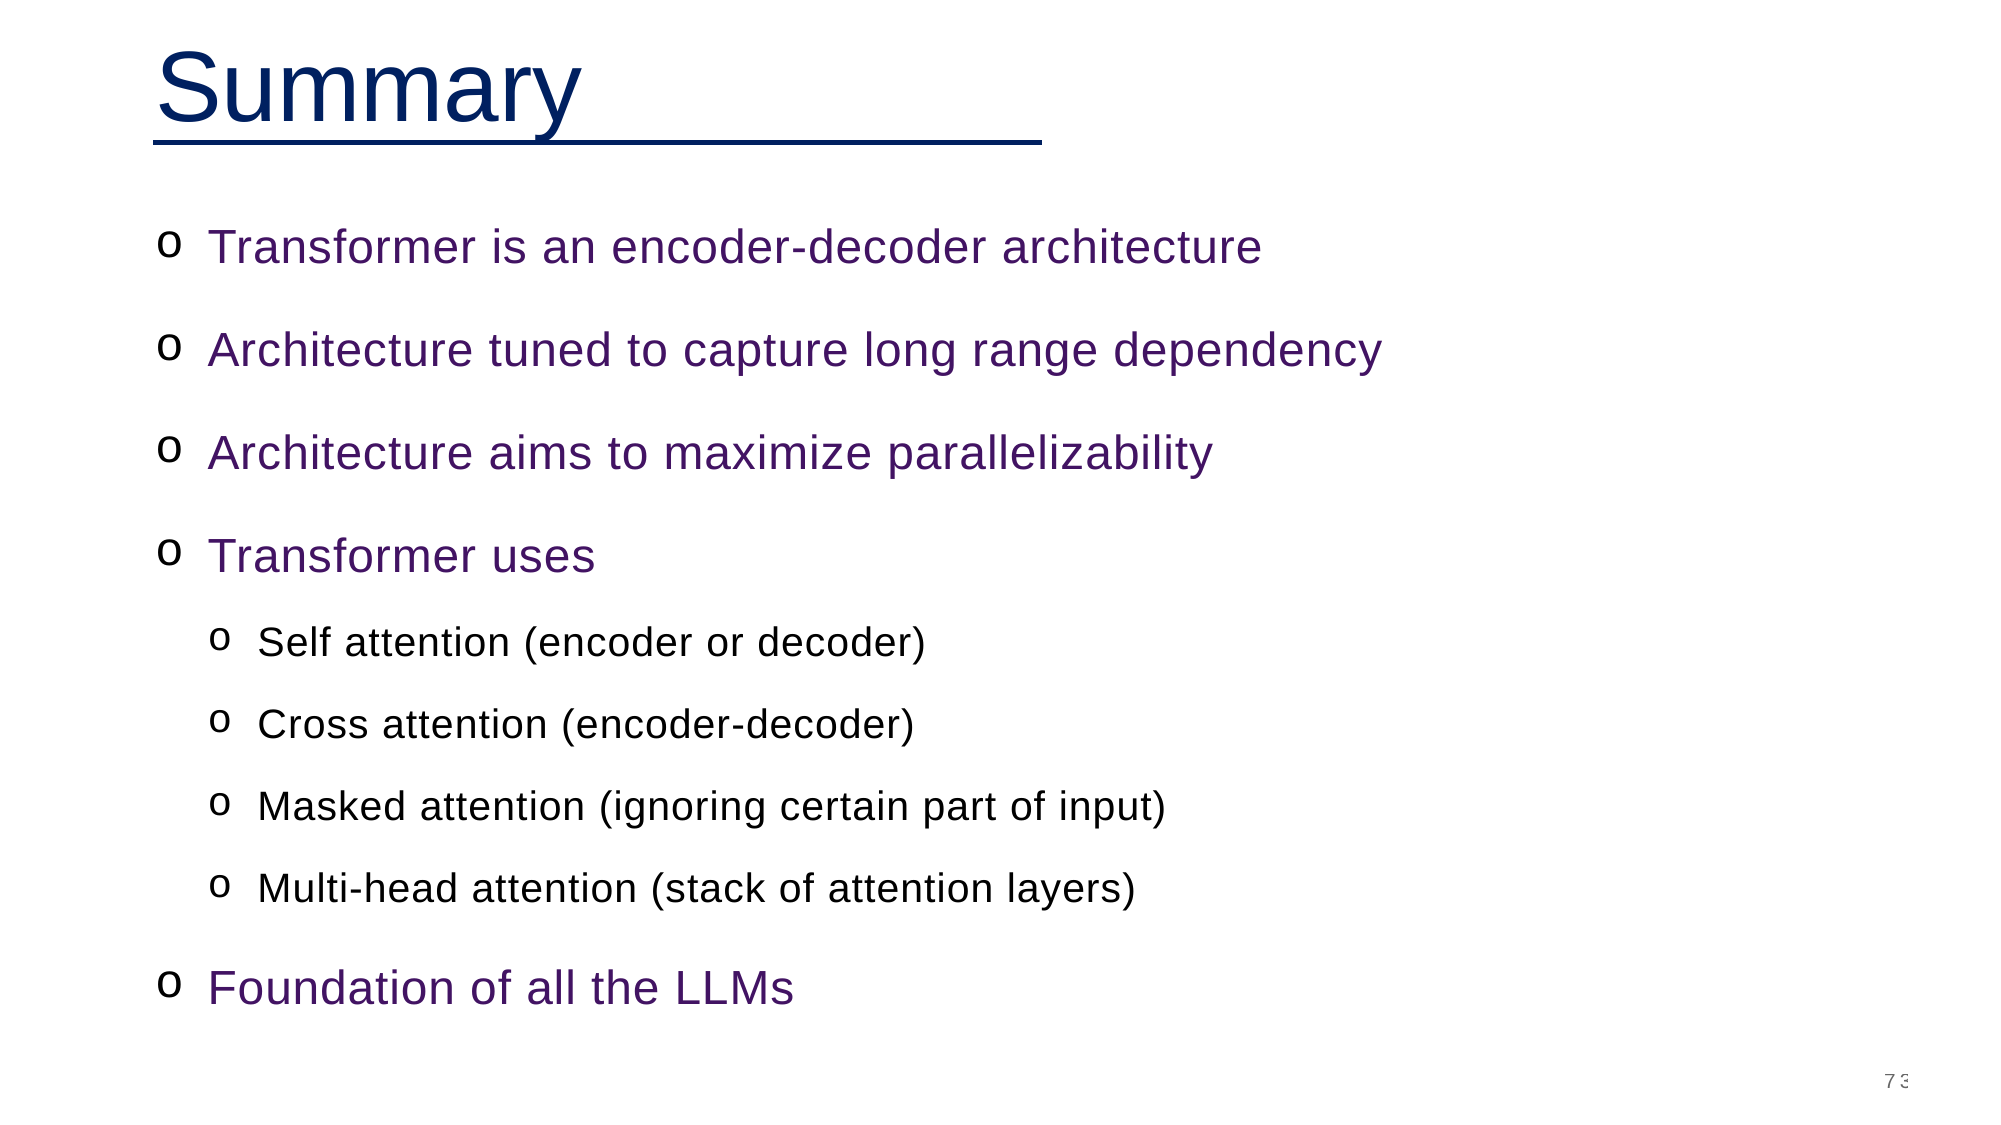

# Summary
Transformer is an encoder-decoder architecture
Architecture tuned to capture long range dependency
Architecture aims to maximize parallelizability
Transformer uses
Self attention (encoder or decoder)
Cross attention (encoder-decoder)
Masked attention (ignoring certain part of input)
Multi-head attention (stack of attention layers)
Foundation of all the LLMs
73